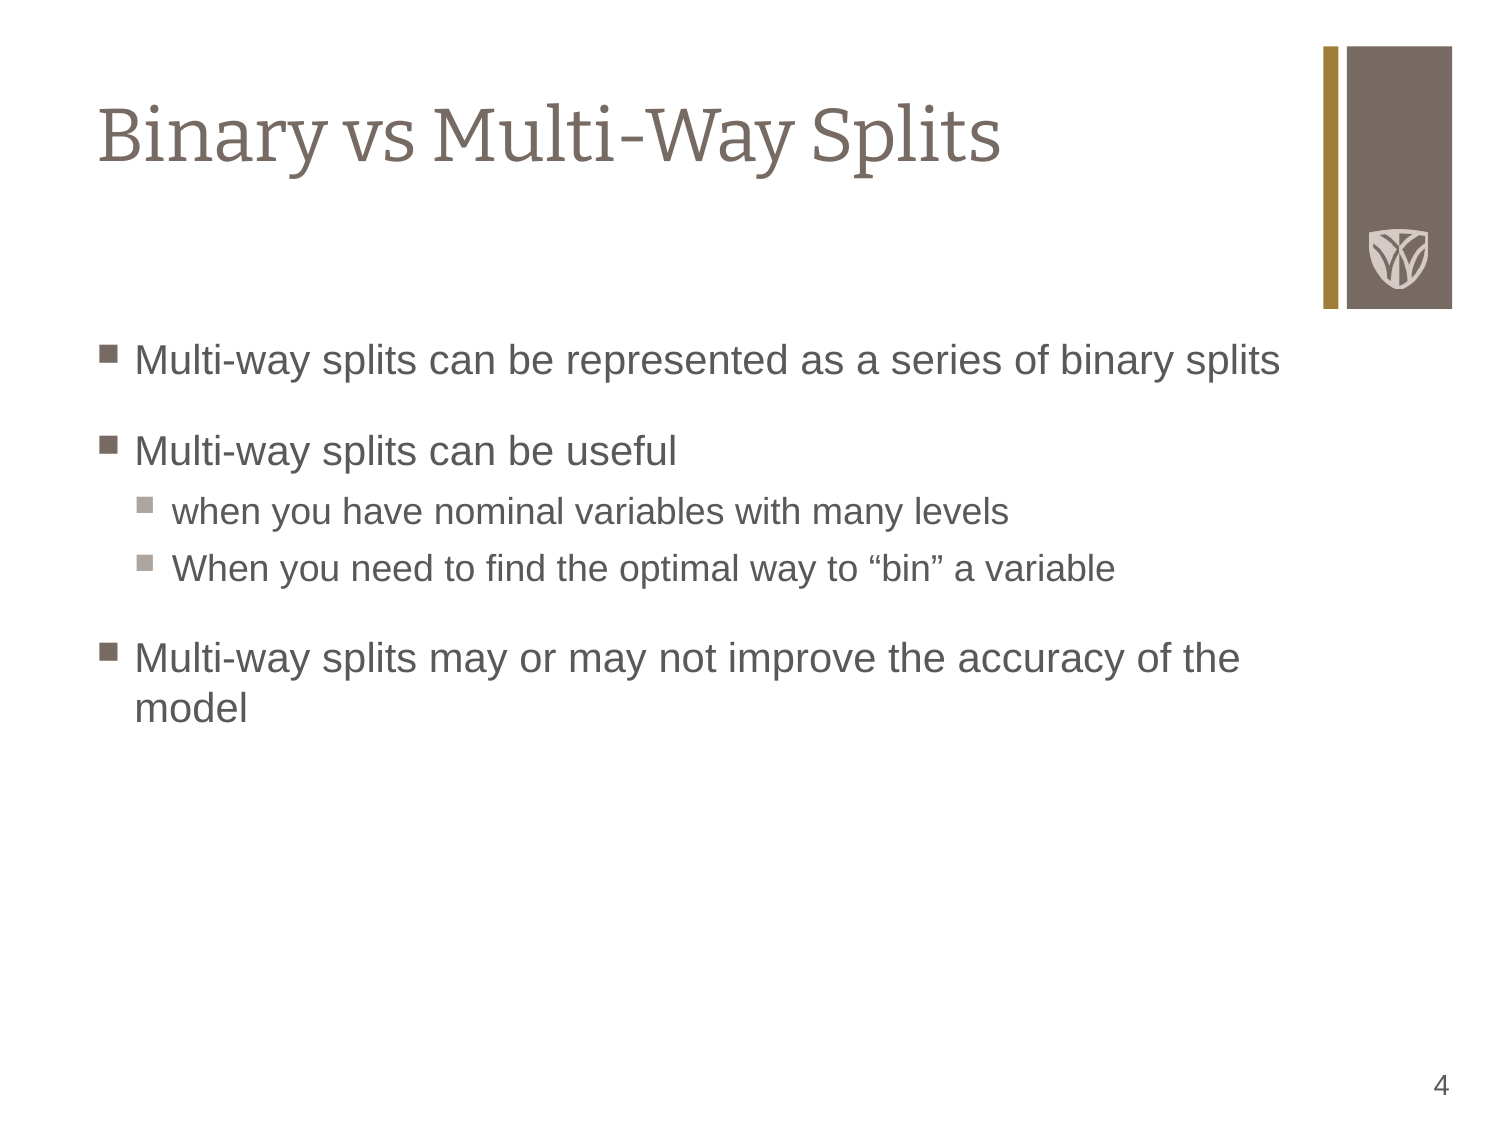

# Binary vs Multi-Way Splits
Multi-way splits can be represented as a series of binary splits
Multi-way splits can be useful
when you have nominal variables with many levels
When you need to find the optimal way to “bin” a variable
Multi-way splits may or may not improve the accuracy of the model
4